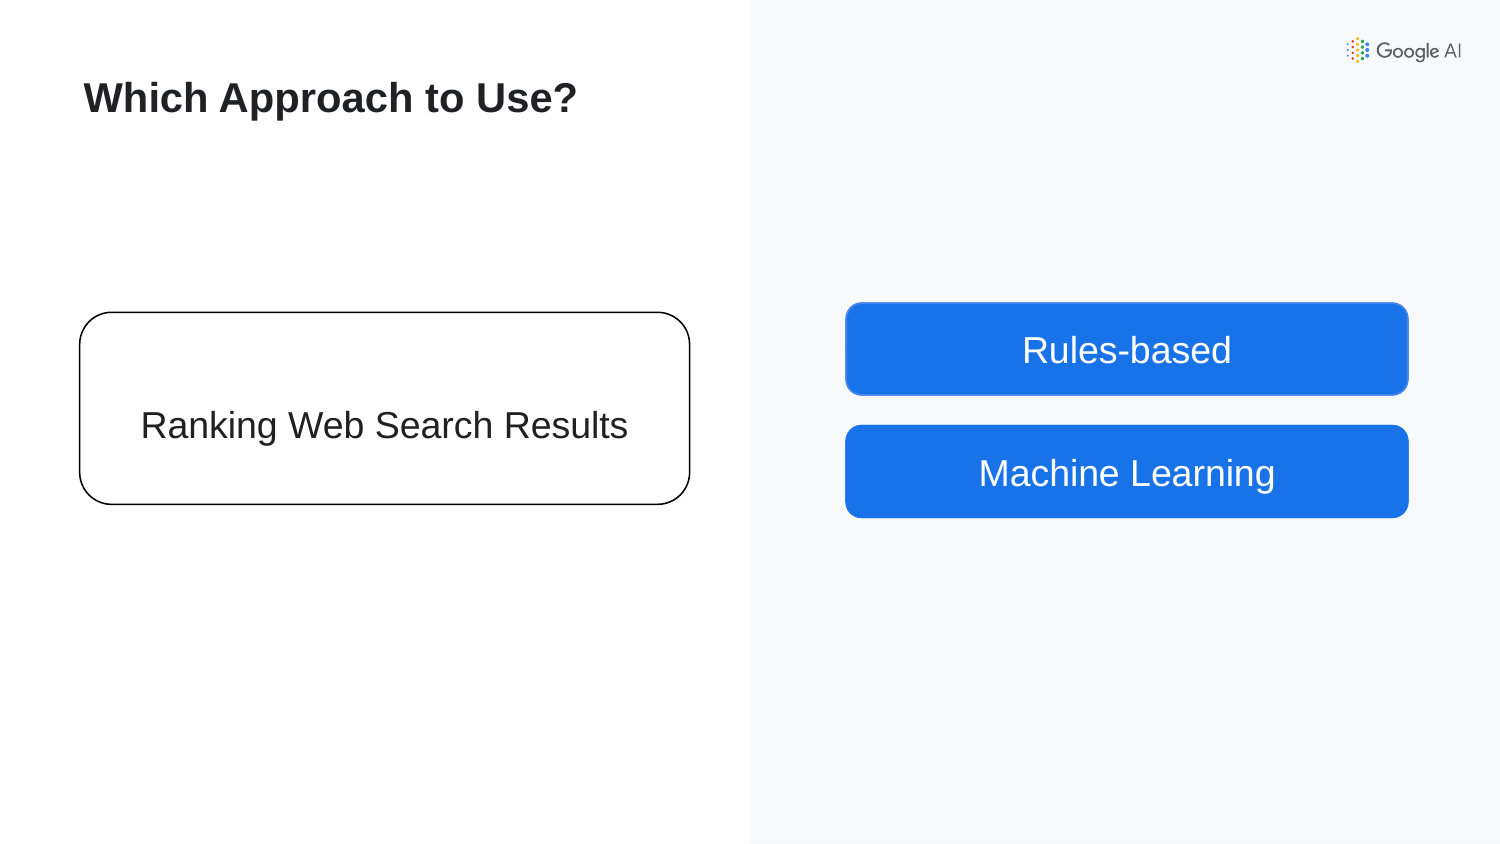

# Which Approach to Use?
Rules-based approach
Rules-based

Ranking Web Search Results
Machine Learning
Machine Learning